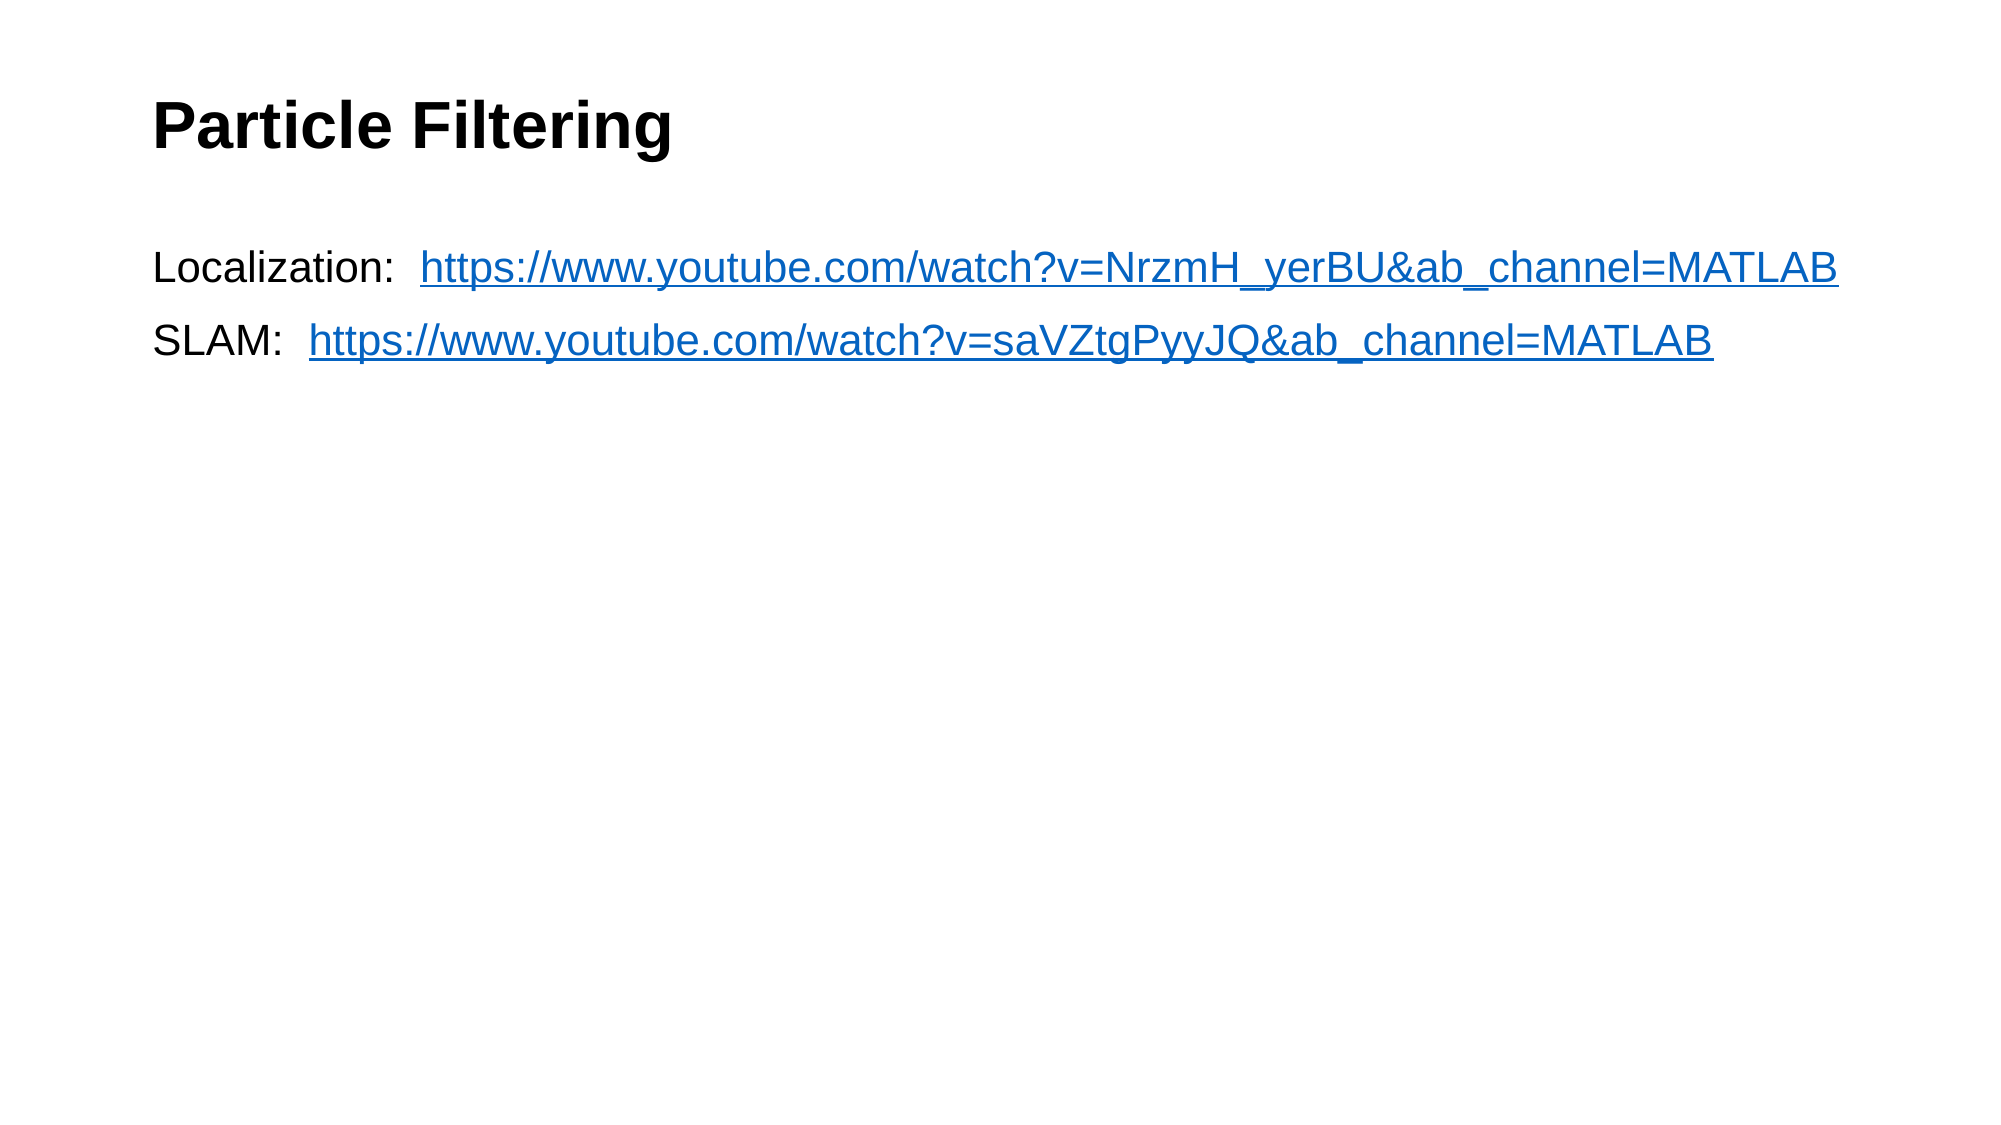

# Particle Filtering
Localization:  https://www.youtube.com/watch?v=NrzmH_yerBU&ab_channel=MATLAB
SLAM:  https://www.youtube.com/watch?v=saVZtgPyyJQ&ab_channel=MATLAB